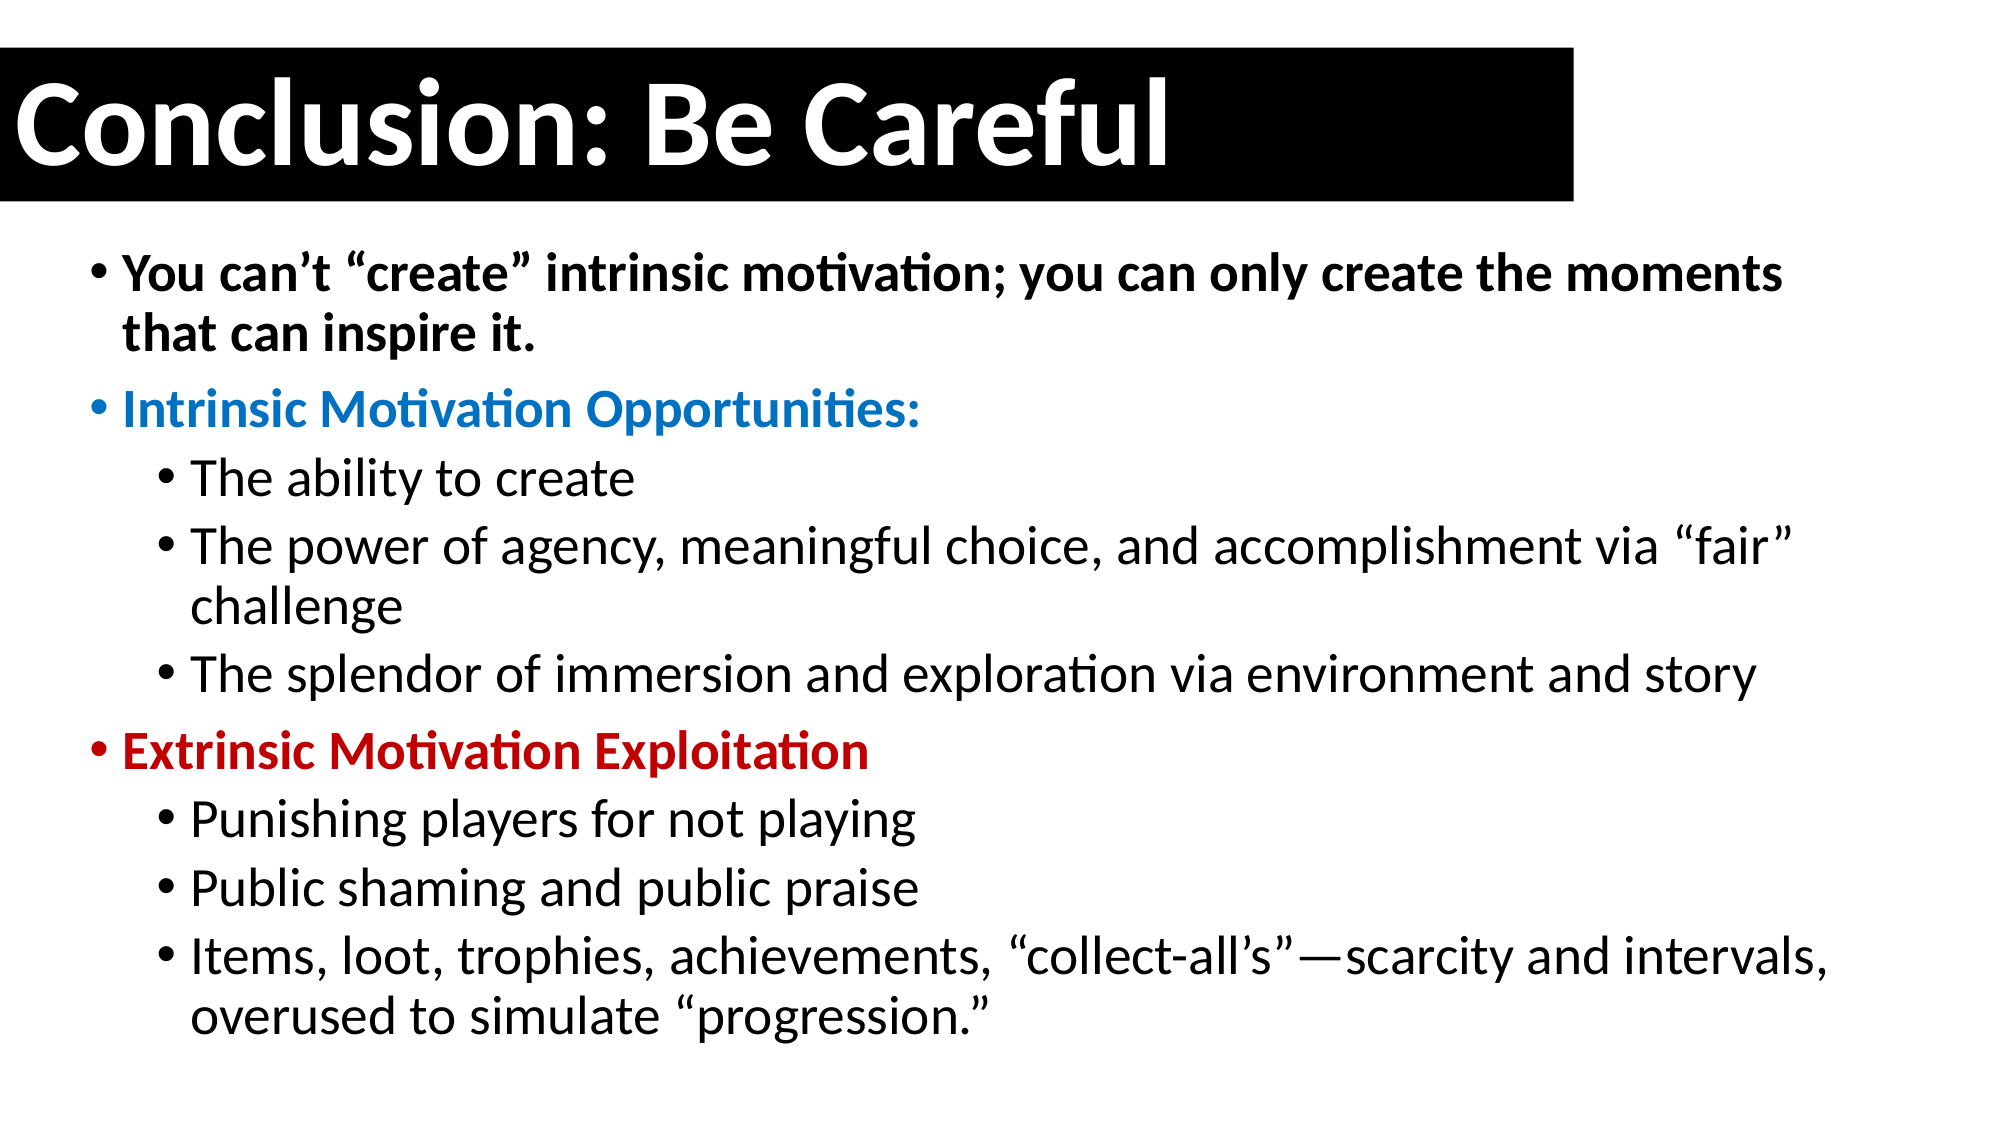

Conclusion: Be Careful
You can’t “create” intrinsic motivation; you can only create the moments that can inspire it.
Intrinsic Motivation Opportunities:
The ability to create
The power of agency, meaningful choice, and accomplishment via “fair” challenge
The splendor of immersion and exploration via environment and story
Extrinsic Motivation Exploitation
Punishing players for not playing
Public shaming and public praise
Items, loot, trophies, achievements, “collect-all’s”—scarcity and intervals, overused to simulate “progression.”